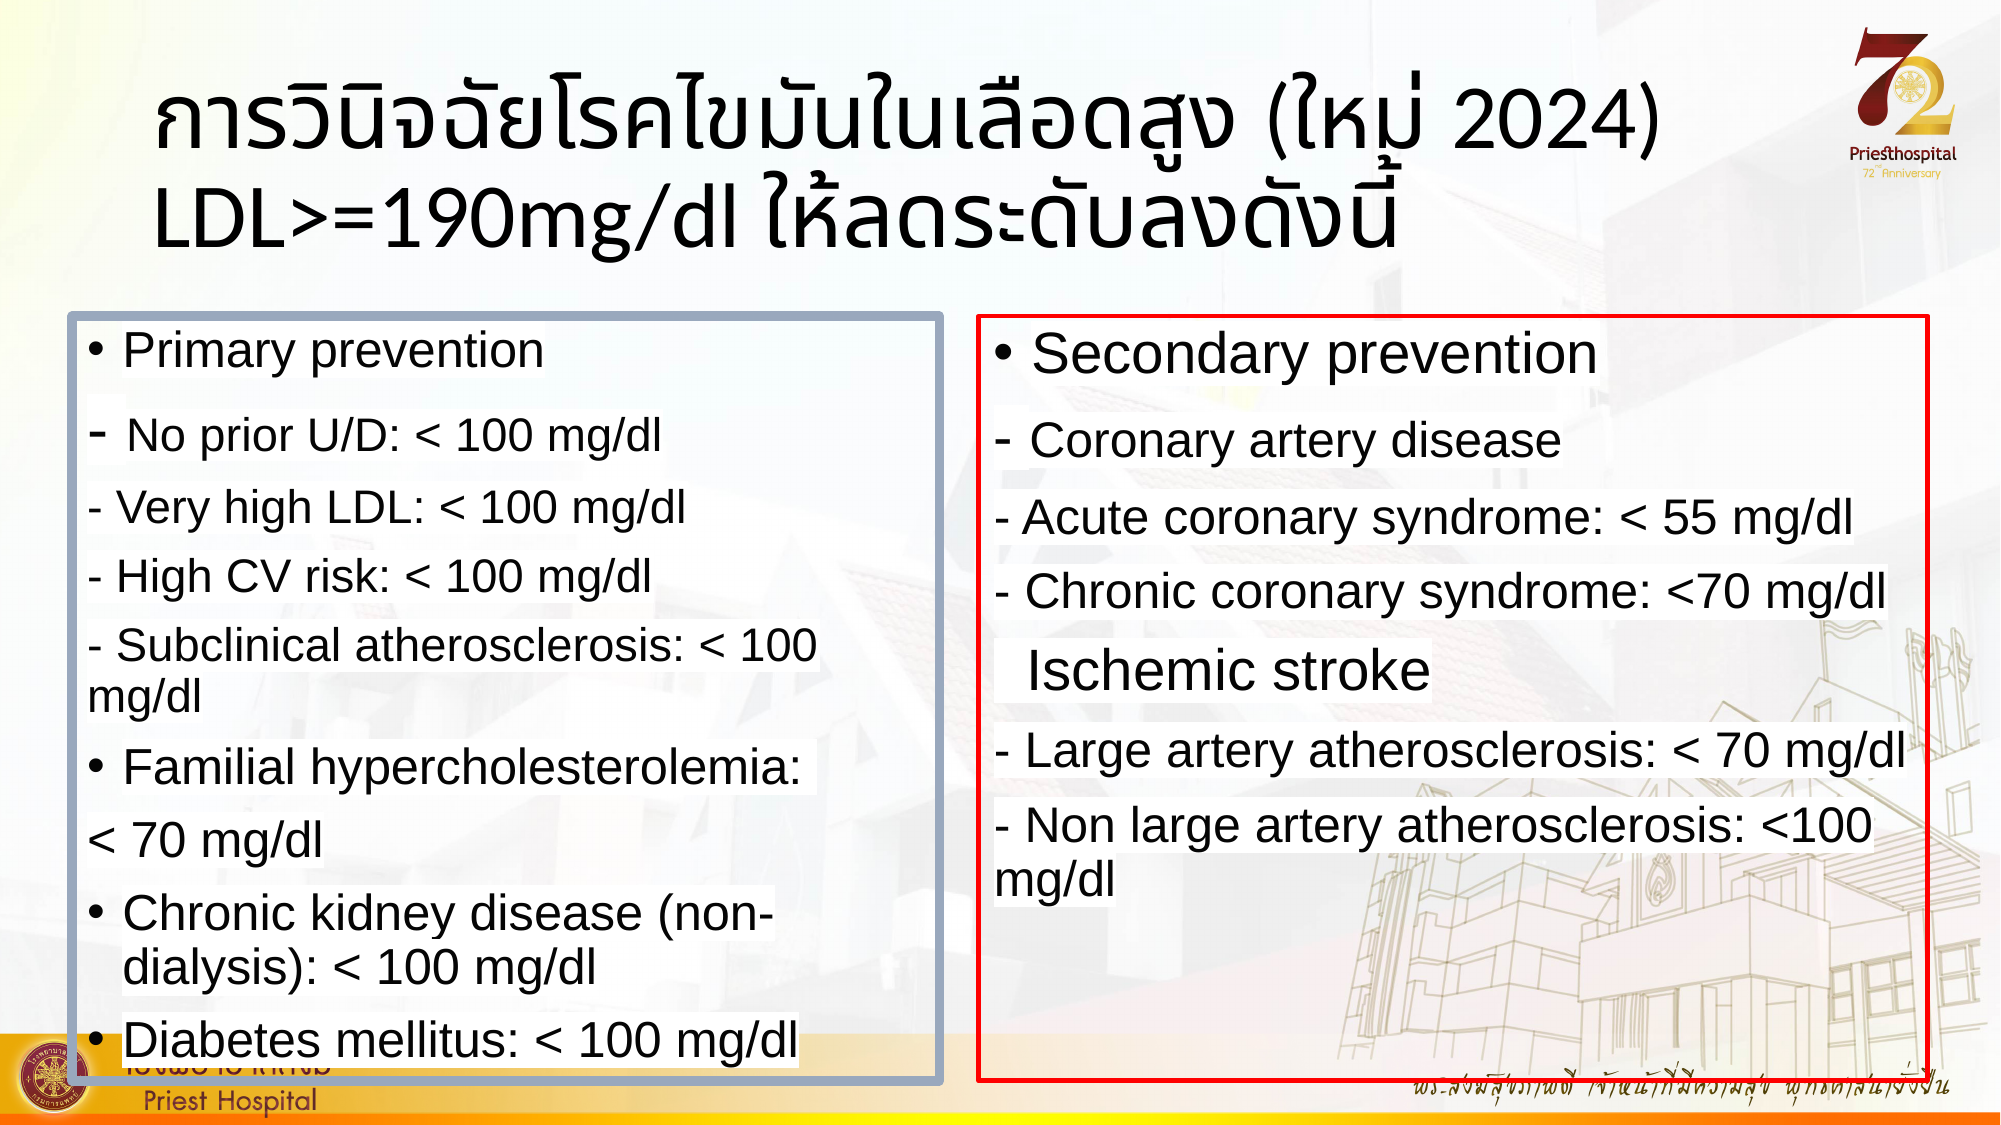

# การวินิจฉัยโรคไขมันในเลือดสูง (ใหม่ 2024) LDL>=190mg/dl ให้ลดระดับลงดังนี้
Primary prevention
- No prior U/D: < 100 mg/dl
- Very high LDL: < 100 mg/dl
- High CV risk: < 100 mg/dl
- Subclinical atherosclerosis: < 100 mg/dl
Familial hypercholesterolemia:
< 70 mg/dl
Chronic kidney disease (non-dialysis): < 100 mg/dl
Diabetes mellitus: < 100 mg/dl

Secondary prevention
- Coronary artery disease
- Acute coronary syndrome: < 55 mg/dl
- Chronic coronary syndrome: <70 mg/dl
  Ischemic stroke
- Large artery atherosclerosis: < 70 mg/dl
- Non large artery atherosclerosis: <100 mg/dl